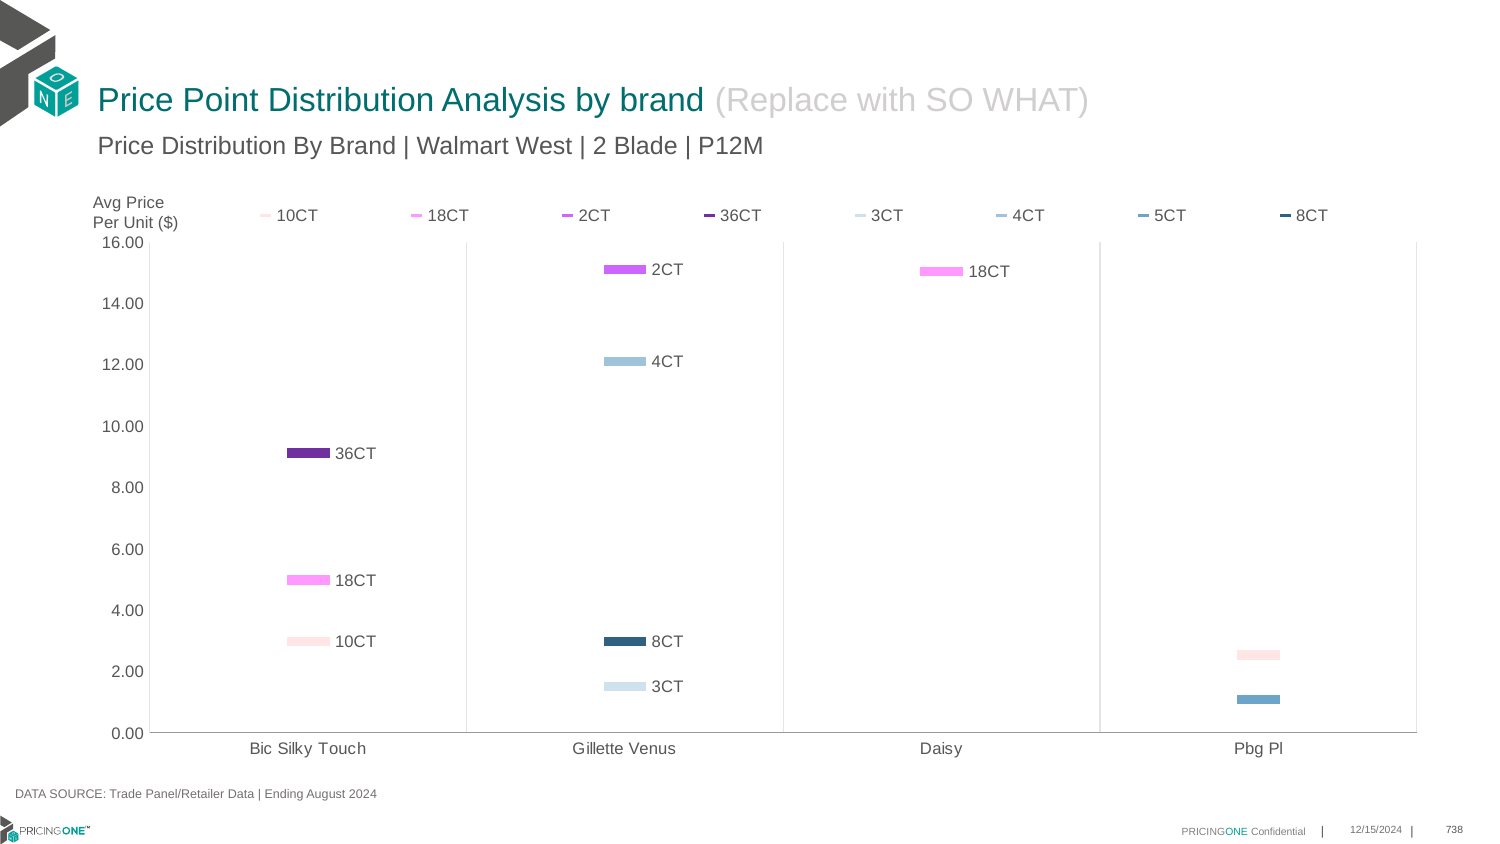

# Price Point Distribution Analysis by brand (Replace with SO WHAT)
Price Distribution By Brand | Walmart West | 2 Blade | P12M

### Chart

| Category | 10CT | 18CT | 2CT | 36CT | 3CT | 4CT | 5CT | 8CT |
|---|---|---|---|---|---|---|---|---|
| Bic Silky Touch | 2.9700705538222465 | 4.977630389845121 | None | 9.121893317702227 | None | None | None | None |
| Gillette Venus | None | None | 15.110563427349286 | None | 1.5014886791146398 | 12.111852661772433 | None | 2.9701682654505426 |
| Daisy | None | 15.038000979911807 | None | None | None | None | None | None |
| Pbg Pl | 2.5304509658314767 | None | None | None | None | None | 1.086075161504947 | None |
Avg Price
Per Unit ($)
DATA SOURCE: Trade Panel/Retailer Data | Ending August 2024
12/15/2024
738